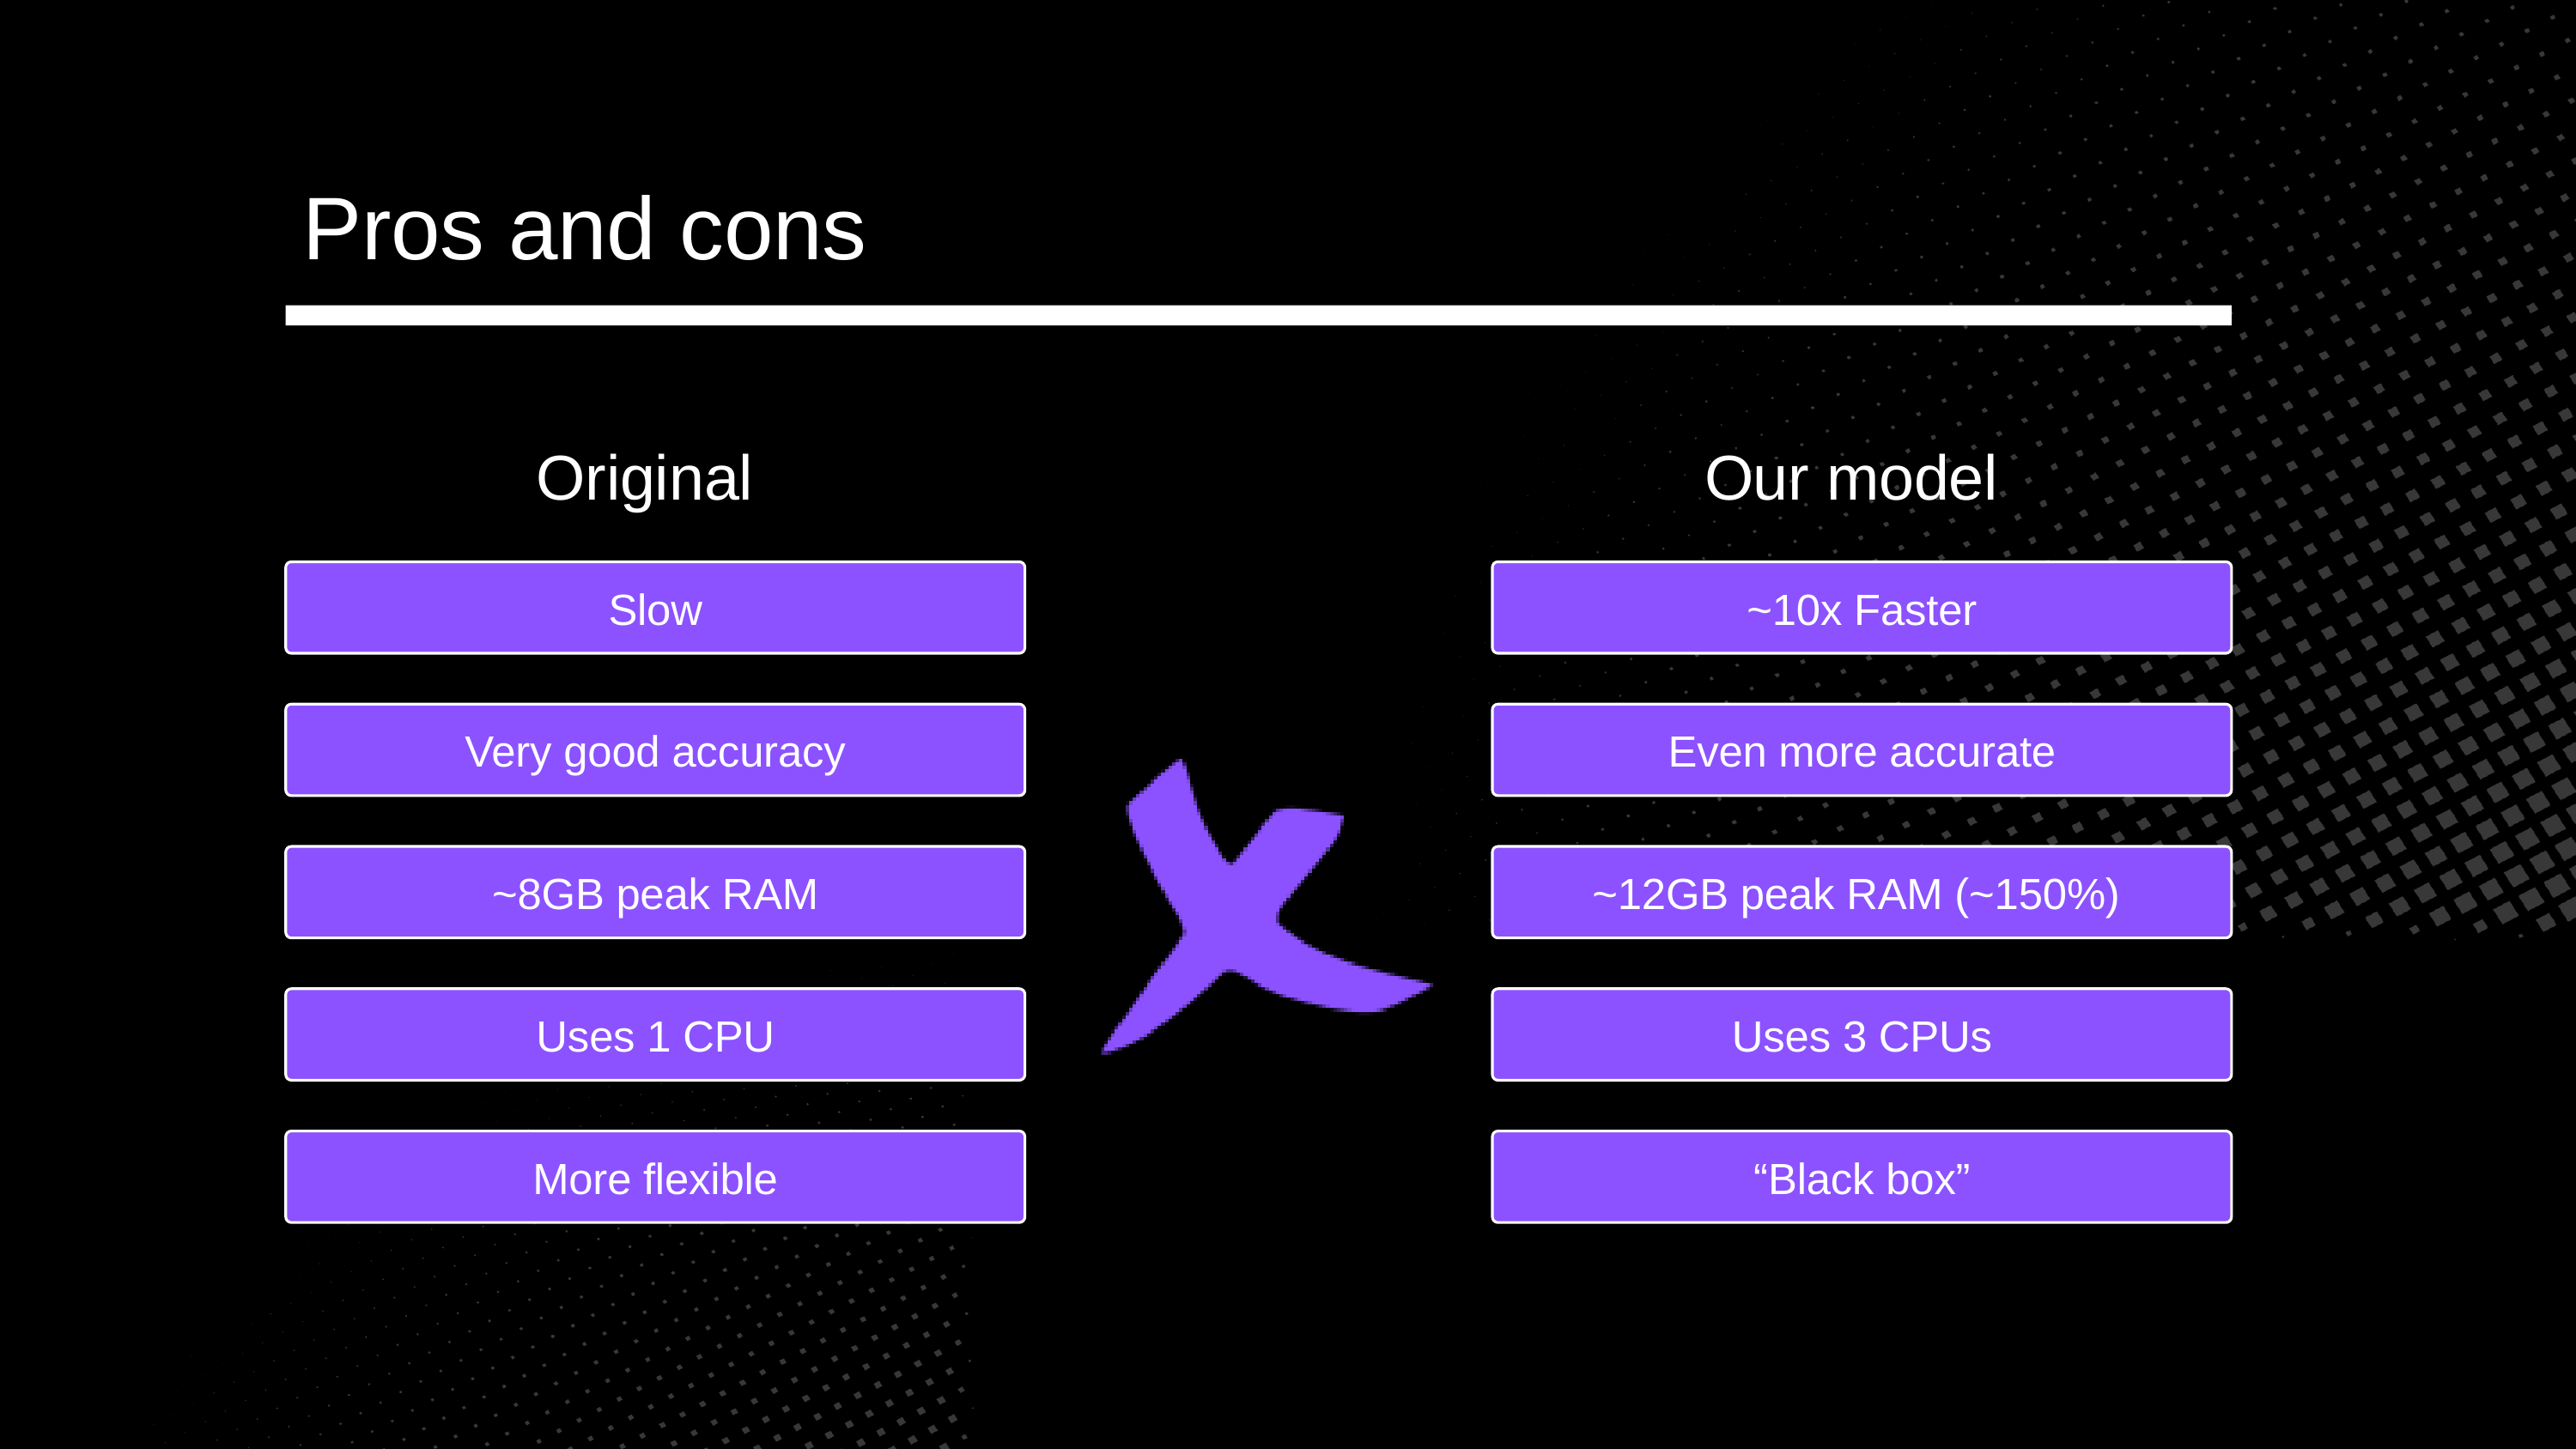

Pros and cons

Original
Our model

Slow

~10x Faster

Very good accuracy

Even more accurate

~8GB peak RAM

~12GB peak RAM (~150%)

Uses 1 CPU

Uses 3 CPUs

More flexible

“Black box”